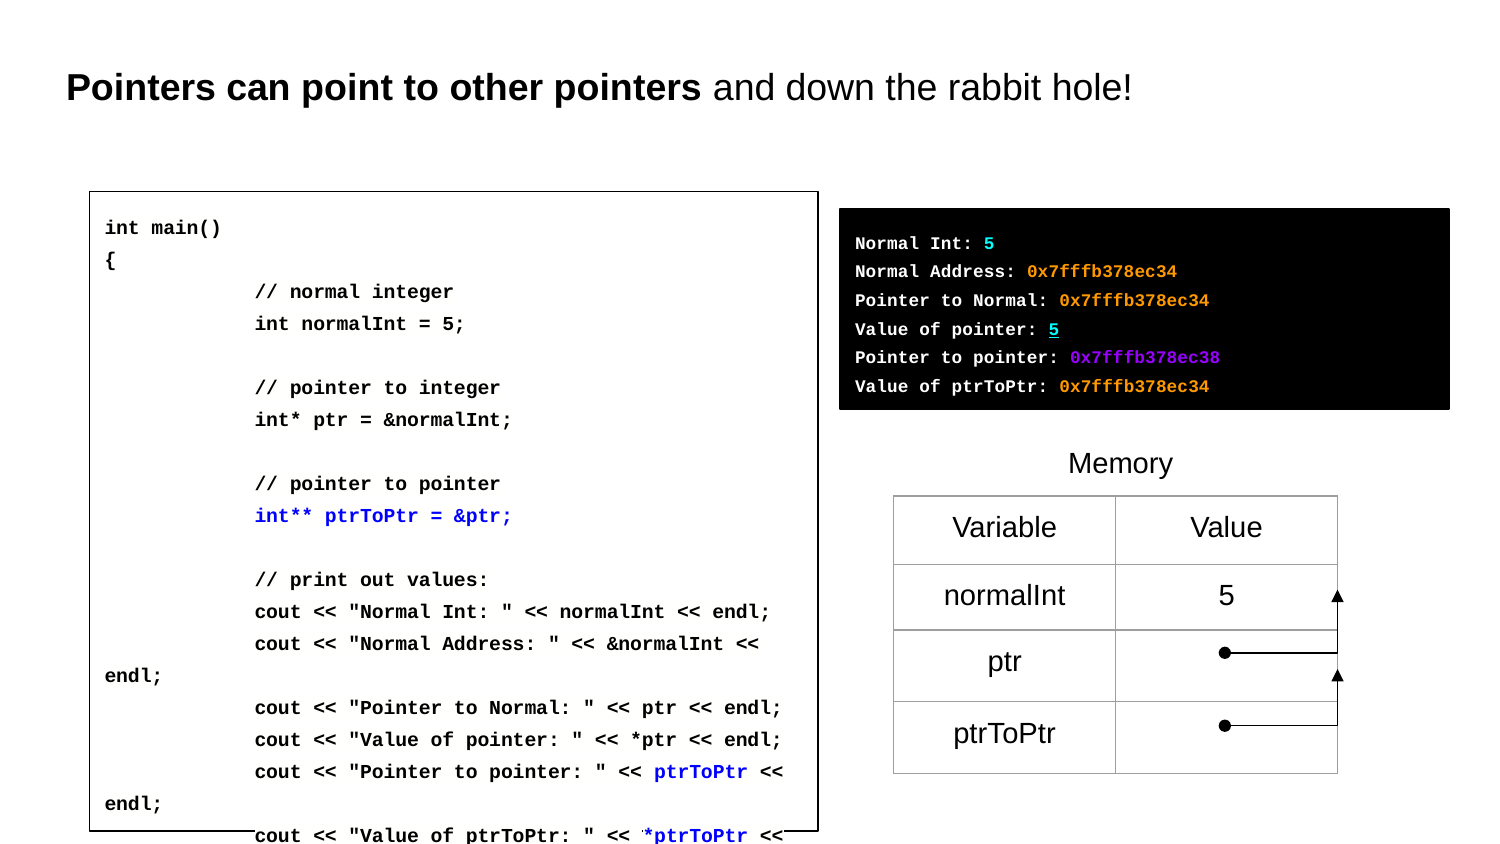

# Pointers can point to other pointers and down the rabbit hole!
int main()
{
	// normal integer
	int normalInt = 5;

	// pointer to integer
	int* ptr = &normalInt;

	// pointer to pointer
	int** ptrToPtr = &ptr;

	// print out values:
	cout << "Normal Int: " << normalInt << endl;
	cout << "Normal Address: " << &normalInt << endl;
	cout << "Pointer to Normal: " << ptr << endl;
	cout << "Value of pointer: " << *ptr << endl;
	cout << "Pointer to pointer: " << ptrToPtr << endl;
	cout << "Value of ptrToPtr: " << *ptrToPtr << endl;
}
Normal Int: 5
Normal Address: 0x7fffb378ec34
Pointer to Normal: 0x7fffb378ec34
Value of pointer: 5
Pointer to pointer: 0x7fffb378ec38
Value of ptrToPtr: 0x7fffb378ec34
Memory
| Variable | Value |
| --- | --- |
| normalInt | 5 |
| ptr |  |
| ptrToPtr |  |